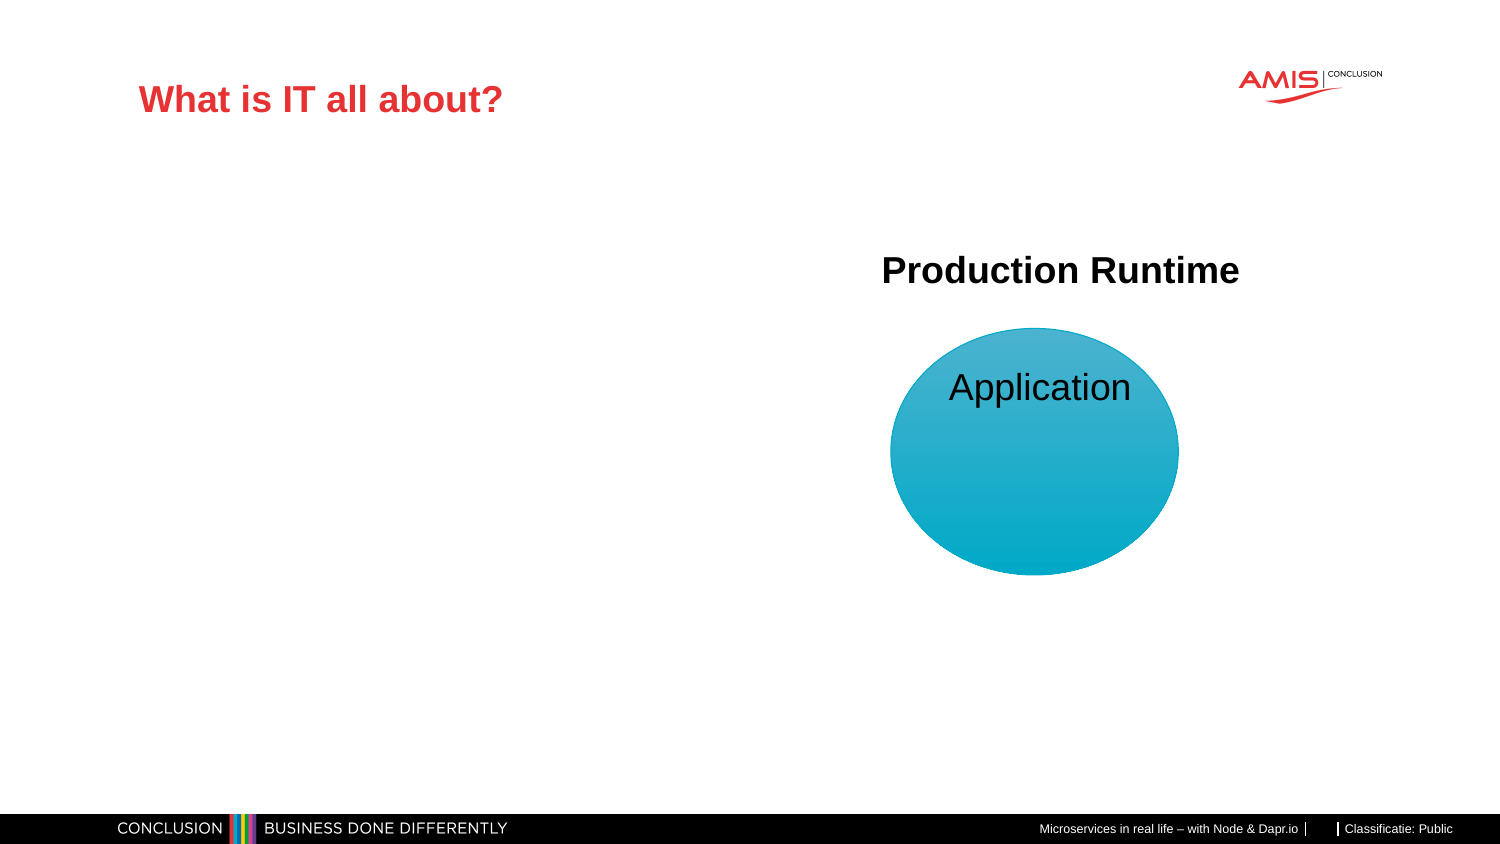

# What is IT all about?

Production Runtime

Application
Microservices in real life – with Node & Dapr.io